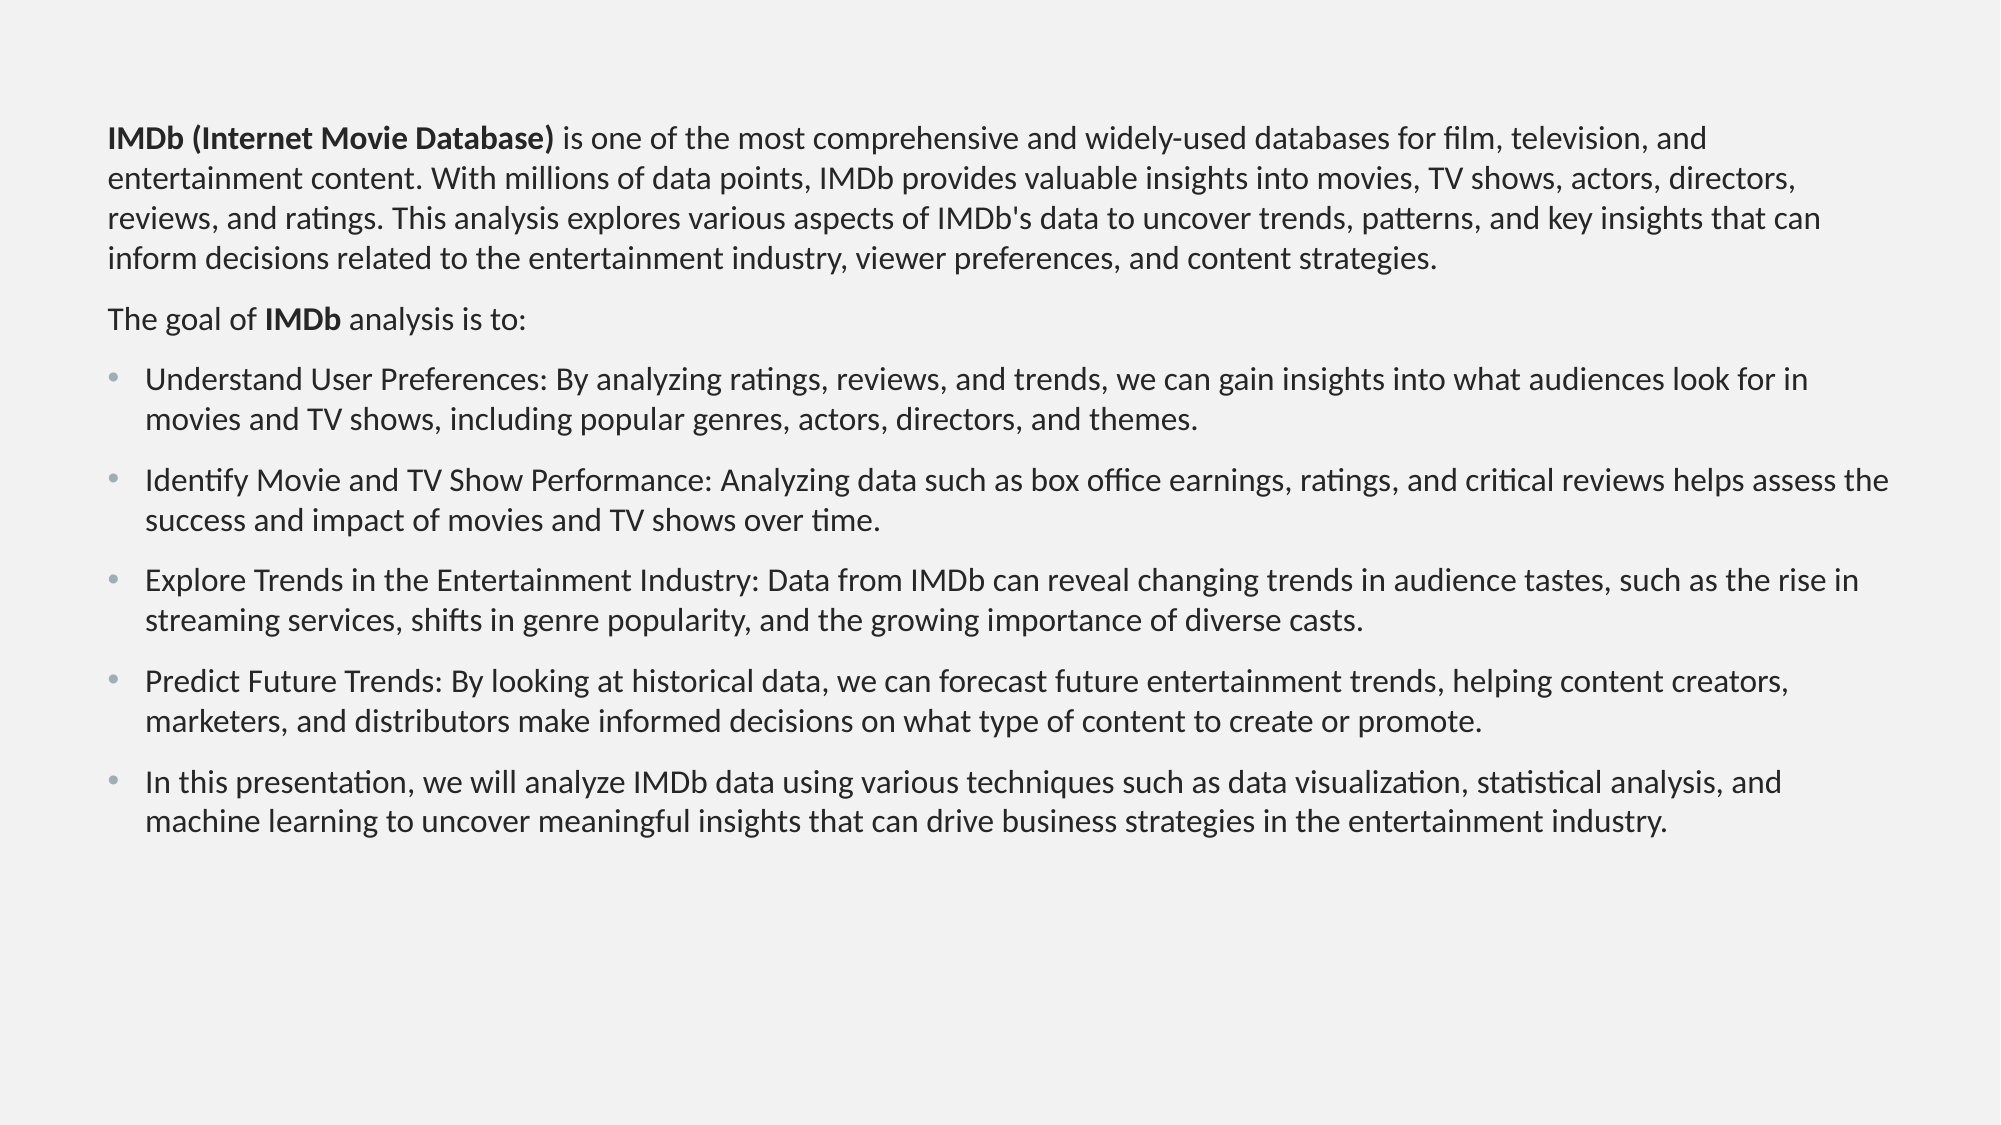

IMDb (Internet Movie Database) is one of the most comprehensive and widely-used databases for film, television, and entertainment content. With millions of data points, IMDb provides valuable insights into movies, TV shows, actors, directors, reviews, and ratings. This analysis explores various aspects of IMDb's data to uncover trends, patterns, and key insights that can inform decisions related to the entertainment industry, viewer preferences, and content strategies.
The goal of IMDb analysis is to:
Understand User Preferences: By analyzing ratings, reviews, and trends, we can gain insights into what audiences look for in movies and TV shows, including popular genres, actors, directors, and themes.
Identify Movie and TV Show Performance: Analyzing data such as box office earnings, ratings, and critical reviews helps assess the success and impact of movies and TV shows over time.
Explore Trends in the Entertainment Industry: Data from IMDb can reveal changing trends in audience tastes, such as the rise in streaming services, shifts in genre popularity, and the growing importance of diverse casts.
Predict Future Trends: By looking at historical data, we can forecast future entertainment trends, helping content creators, marketers, and distributors make informed decisions on what type of content to create or promote.
In this presentation, we will analyze IMDb data using various techniques such as data visualization, statistical analysis, and machine learning to uncover meaningful insights that can drive business strategies in the entertainment industry.